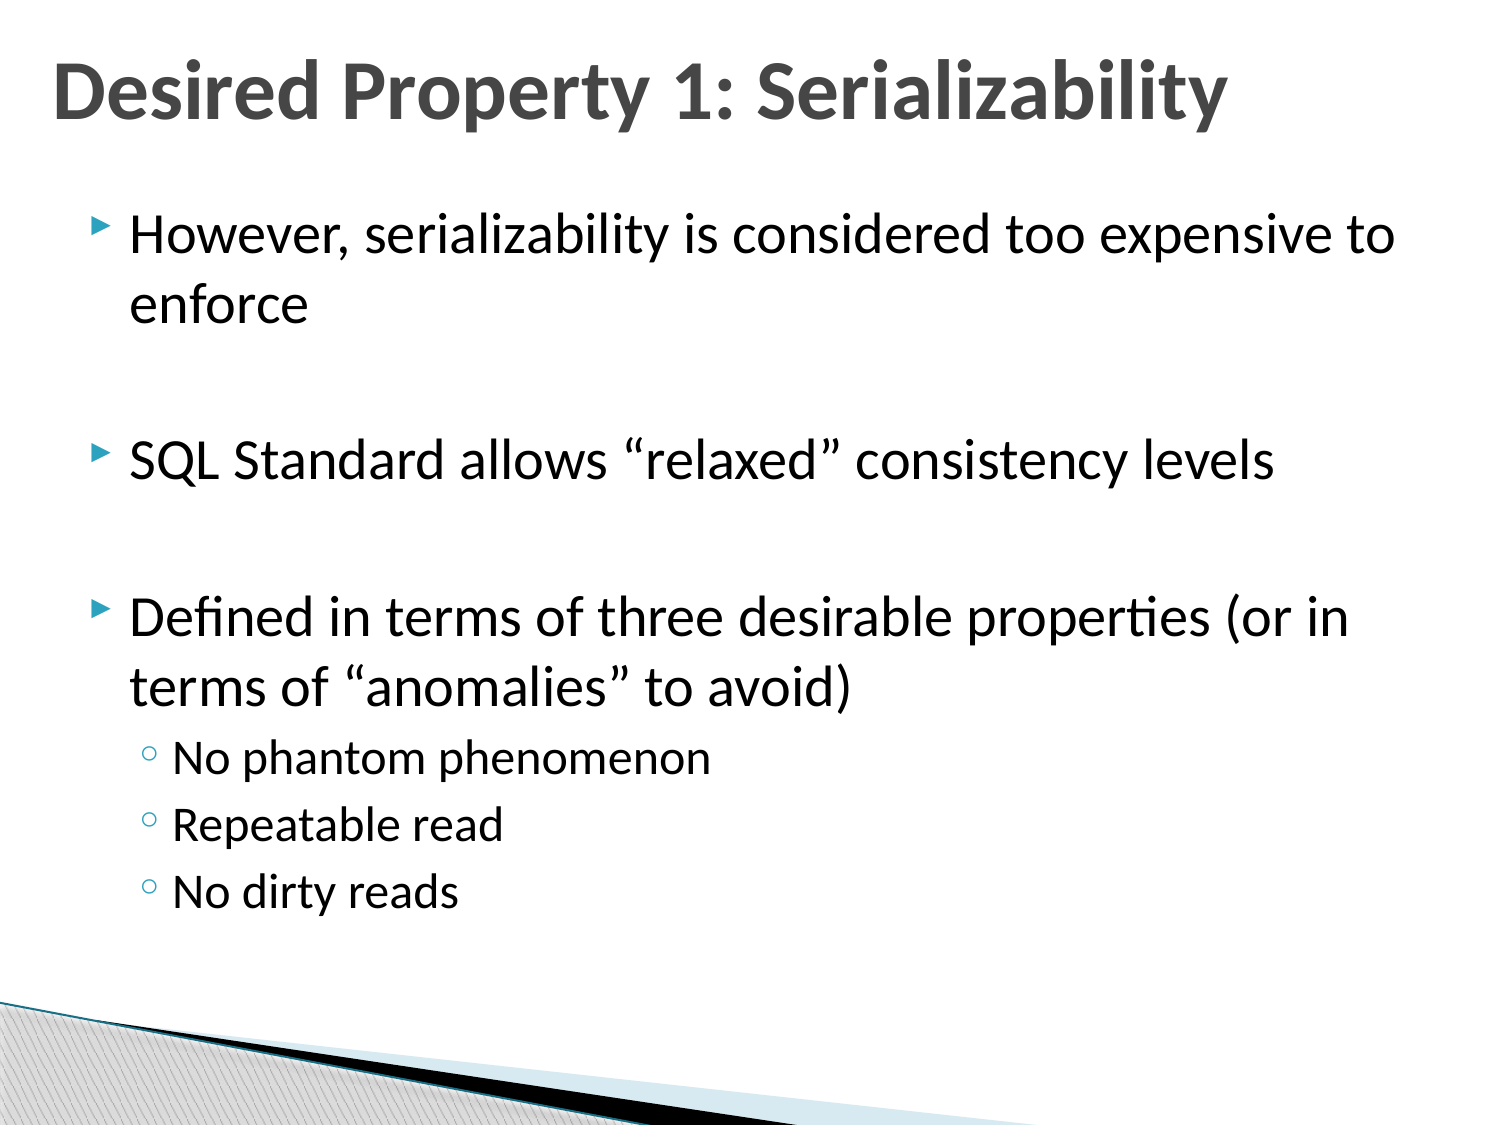

# Desired Property 1: Serializability
However, serializability is considered too expensive to enforce

SQL Standard allows “relaxed” consistency levels

Defined in terms of three desirable properties (or in terms of “anomalies” to avoid)
No phantom phenomenon
Repeatable read
No dirty reads